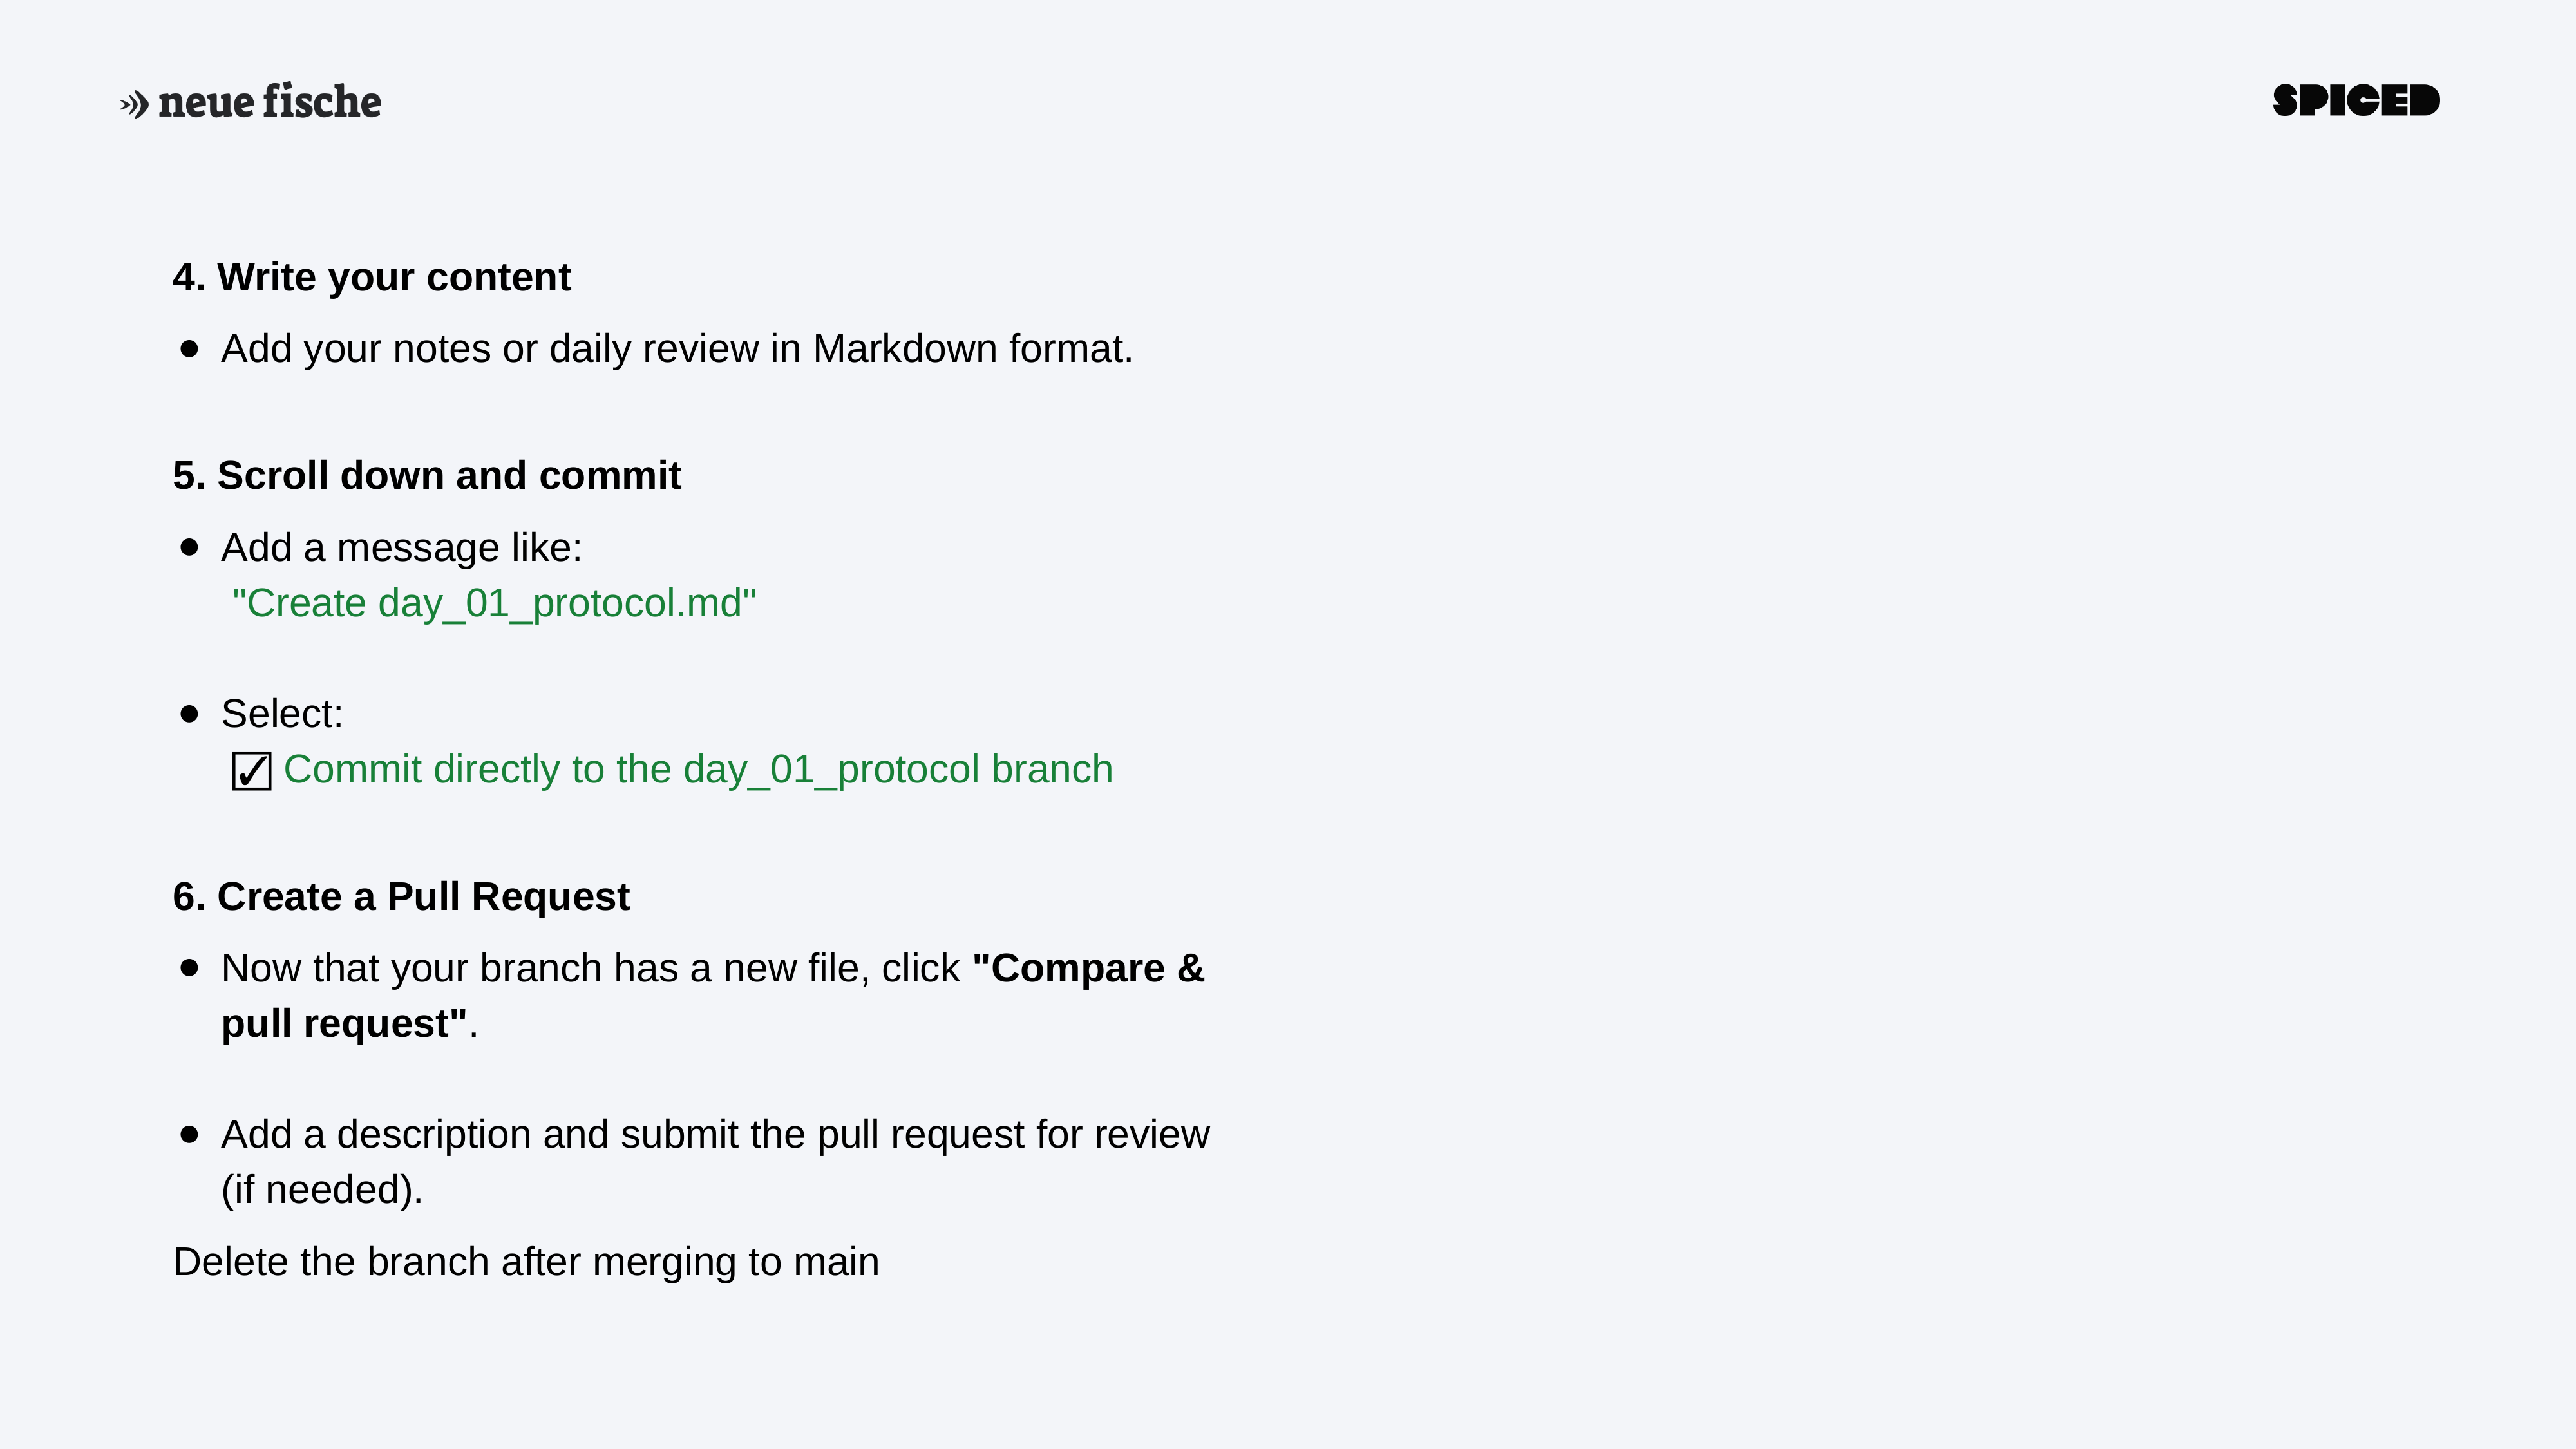

4. Write your content
Add your notes or daily review in Markdown format.
5. Scroll down and commit
Add a message like:
 "Create day_01_protocol.md"
Select:
 ☑️ Commit directly to the day_01_protocol branch
6. Create a Pull Request
Now that your branch has a new file, click "Compare & pull request".
Add a description and submit the pull request for review (if needed).
Delete the branch after merging to main